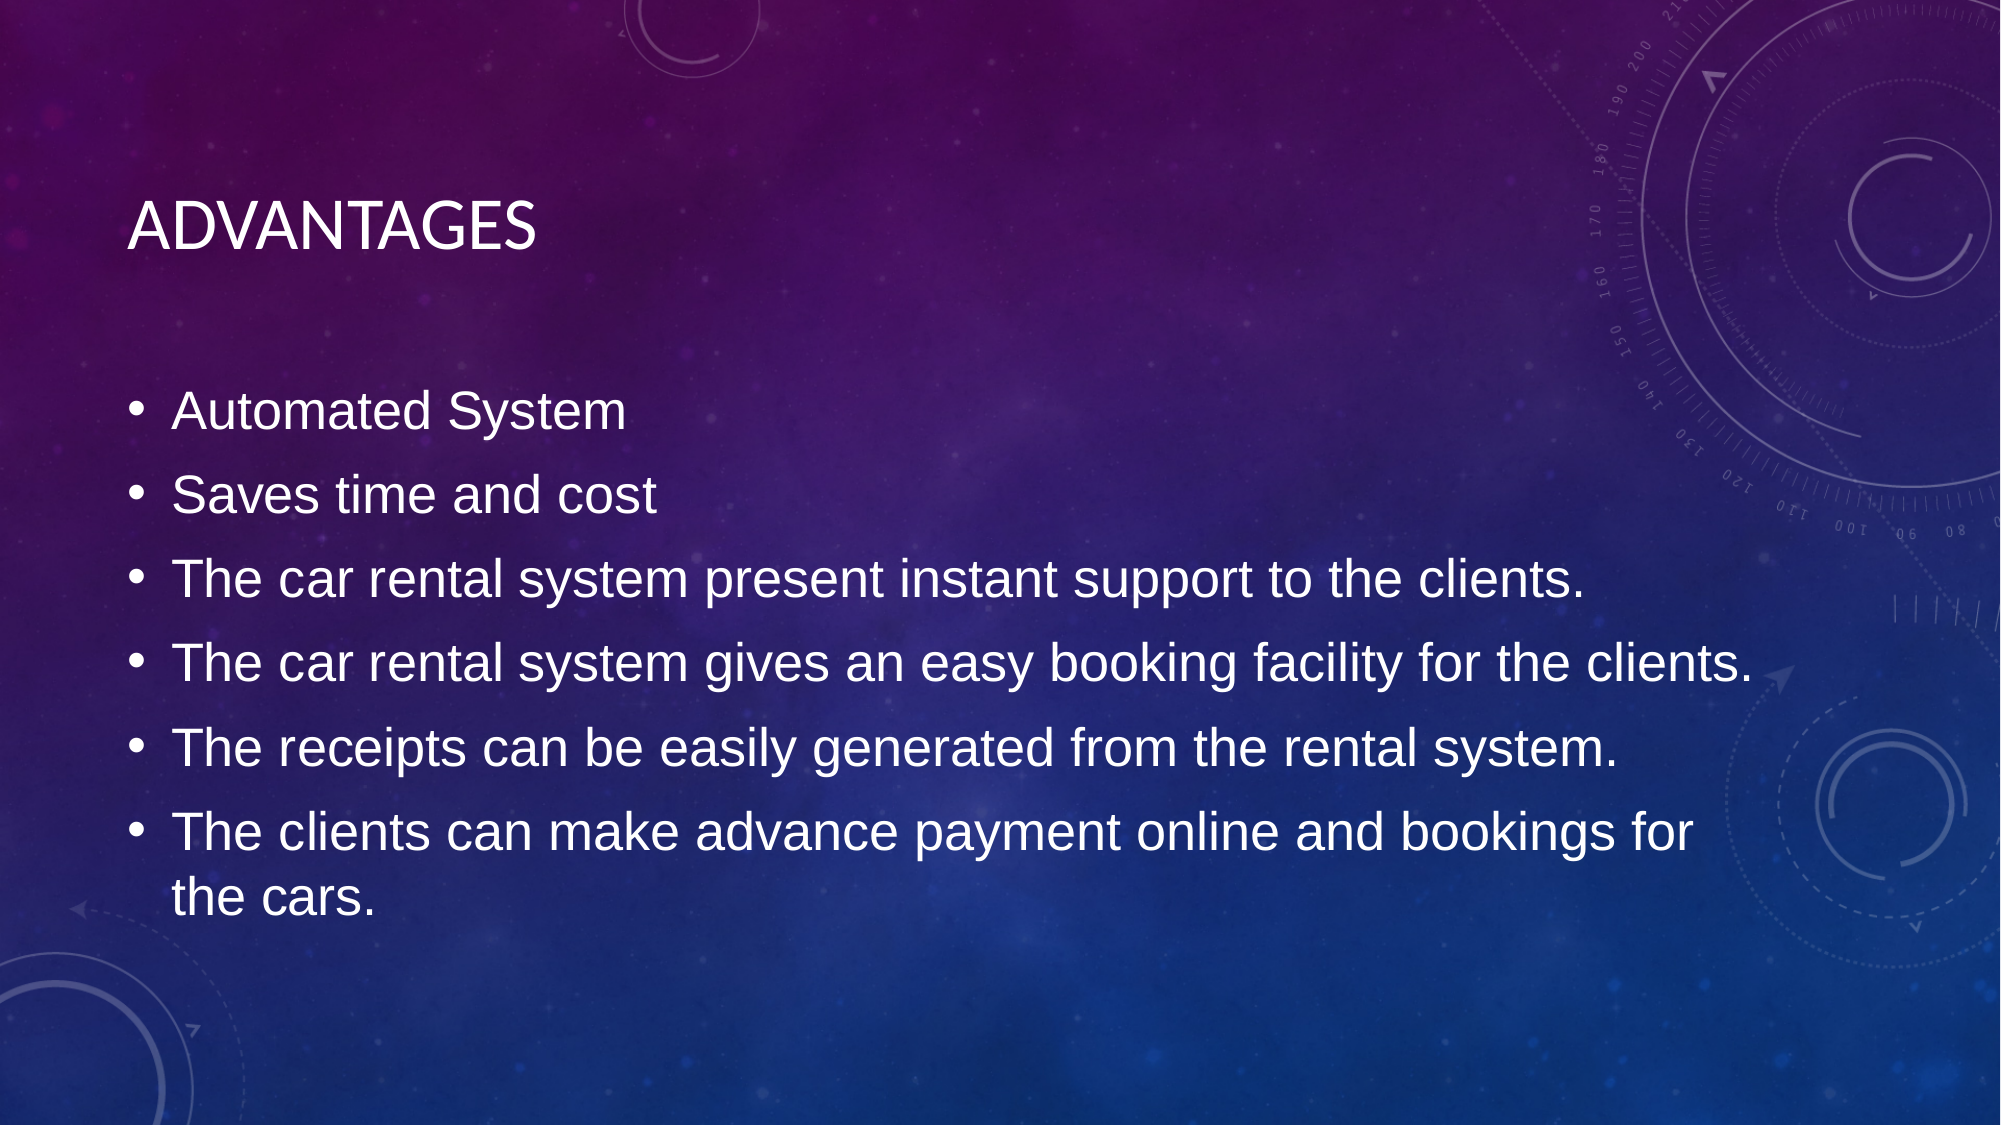

# Advantages
Automated System
Saves time and cost
The car rental system present instant support to the clients.
The car rental system gives an easy booking facility for the clients.
The receipts can be easily generated from the rental system.
The clients can make advance payment online and bookings for the cars.